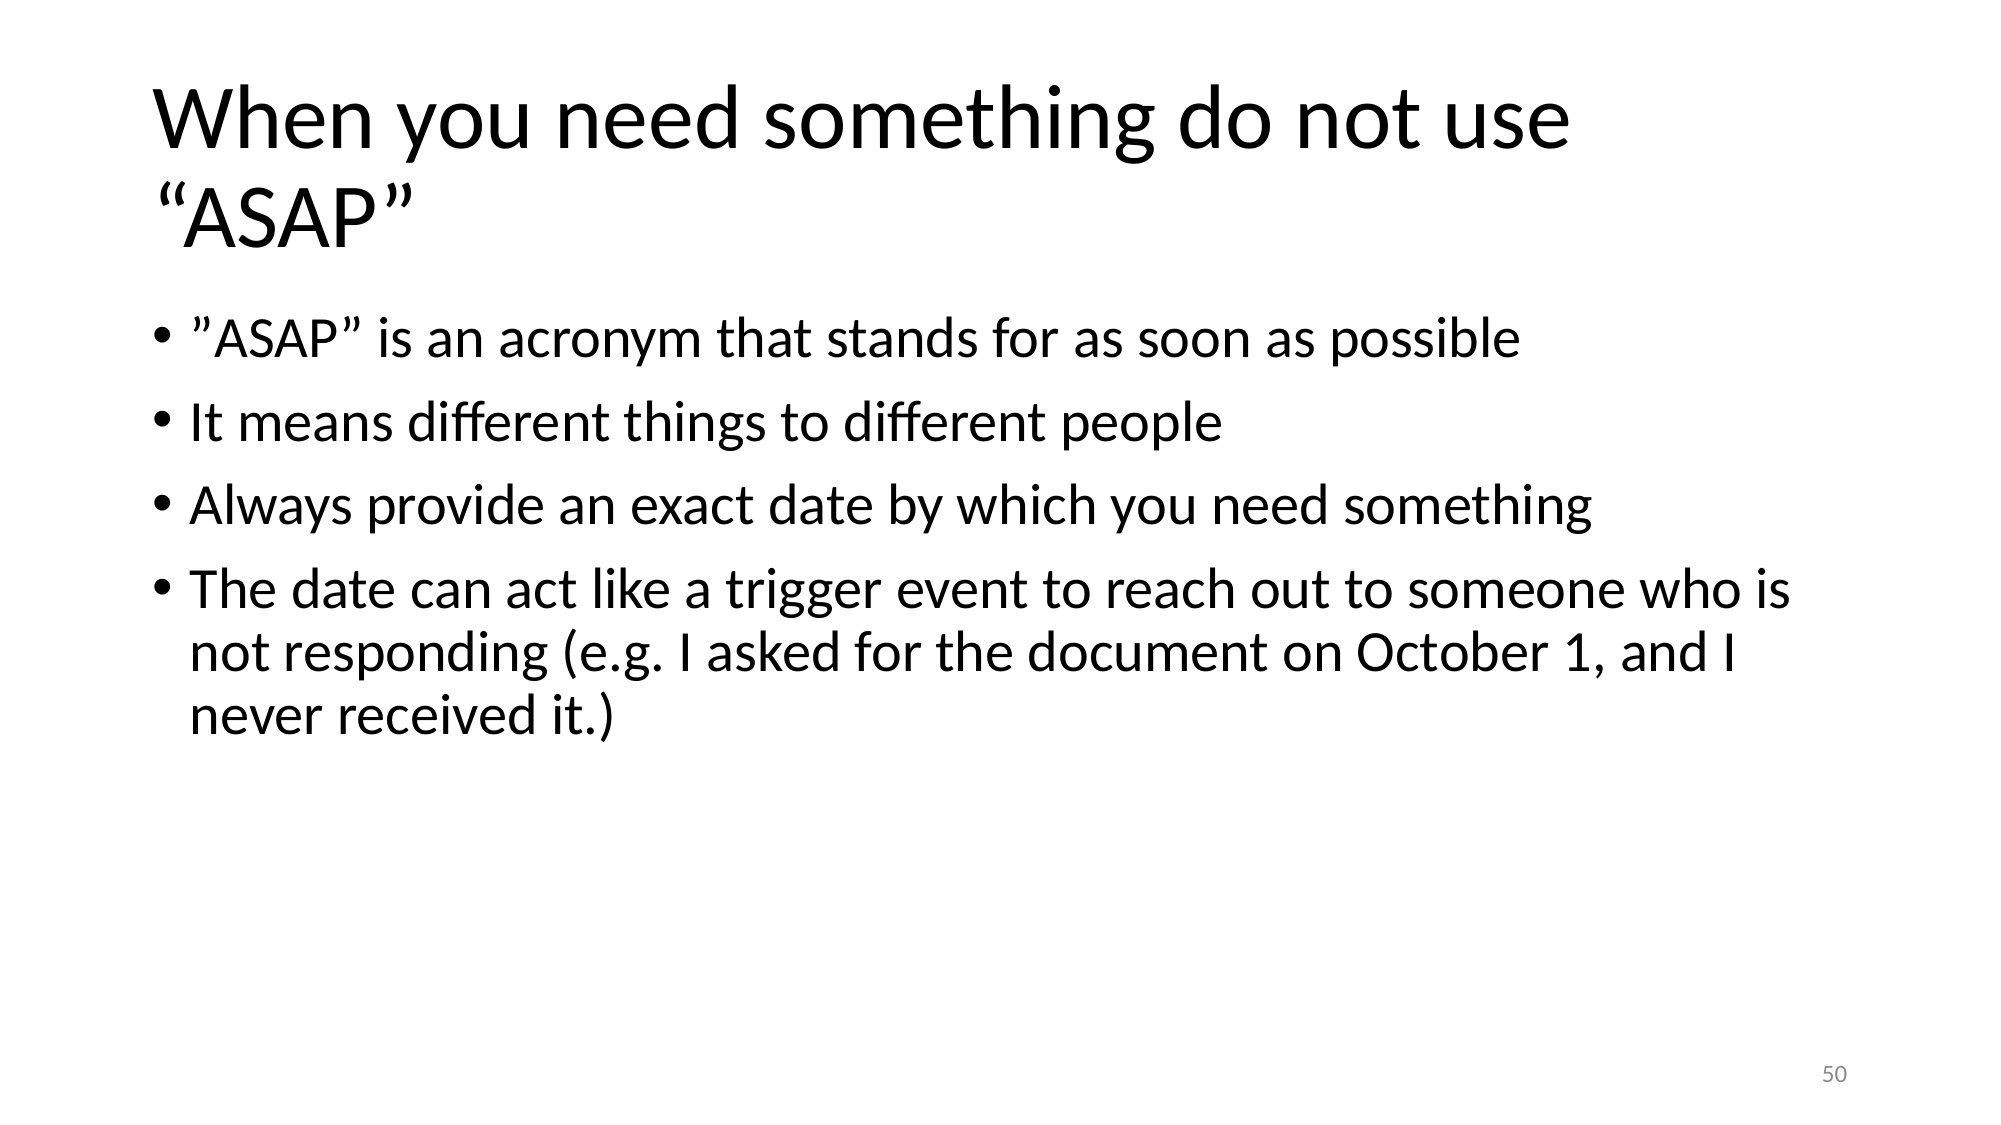

# When you need something do not use “ASAP”
”ASAP” is an acronym that stands for as soon as possible
It means different things to different people
Always provide an exact date by which you need something
The date can act like a trigger event to reach out to someone who is not responding (e.g. I asked for the document on October 1, and I never received it.)
50